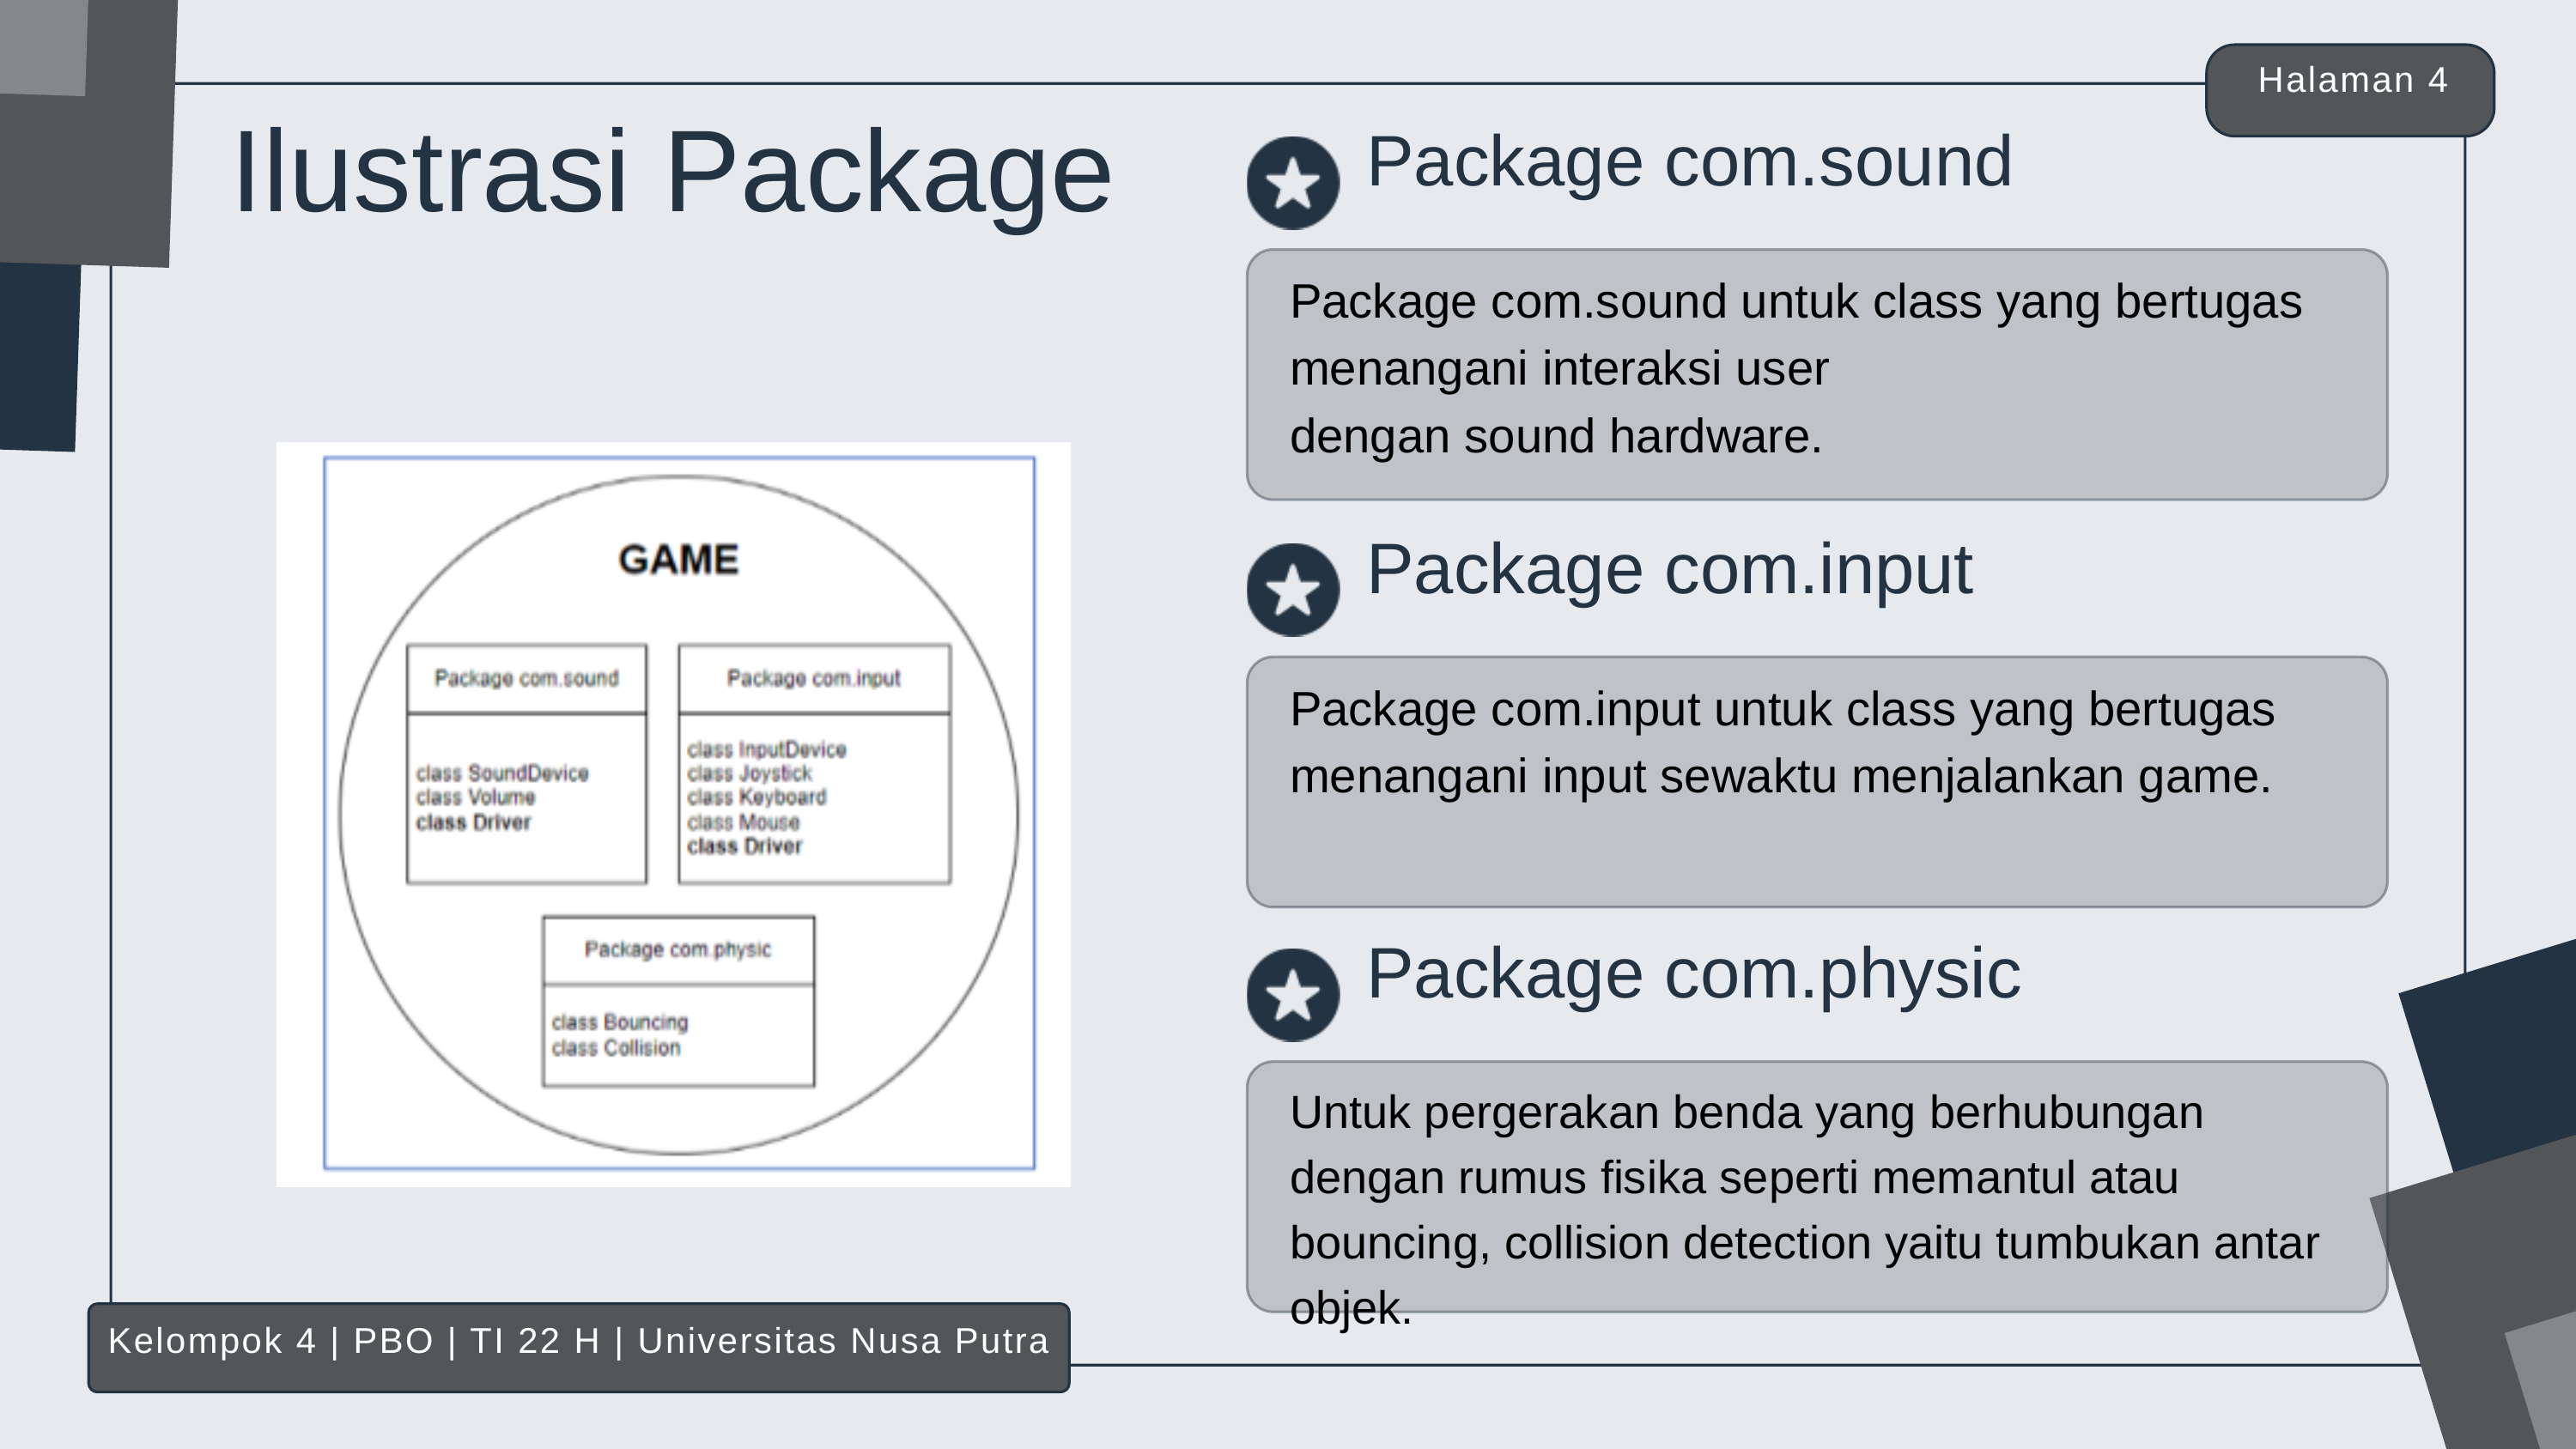

Halaman 4

Ilustrasi Package

Package com.sound

Package com.sound untuk class yang bertugas menangani interaksi user
dengan sound hardware.

Package com.input

Package com.input untuk class yang bertugas menangani input sewaktu menjalankan game.

Package com.physic

Untuk pergerakan benda yang berhubungan dengan rumus fisika seperti memantul atau bouncing, collision detection yaitu tumbukan antar objek.

Kelompok 4 | PBO | TI 22 H | Universitas Nusa Putra